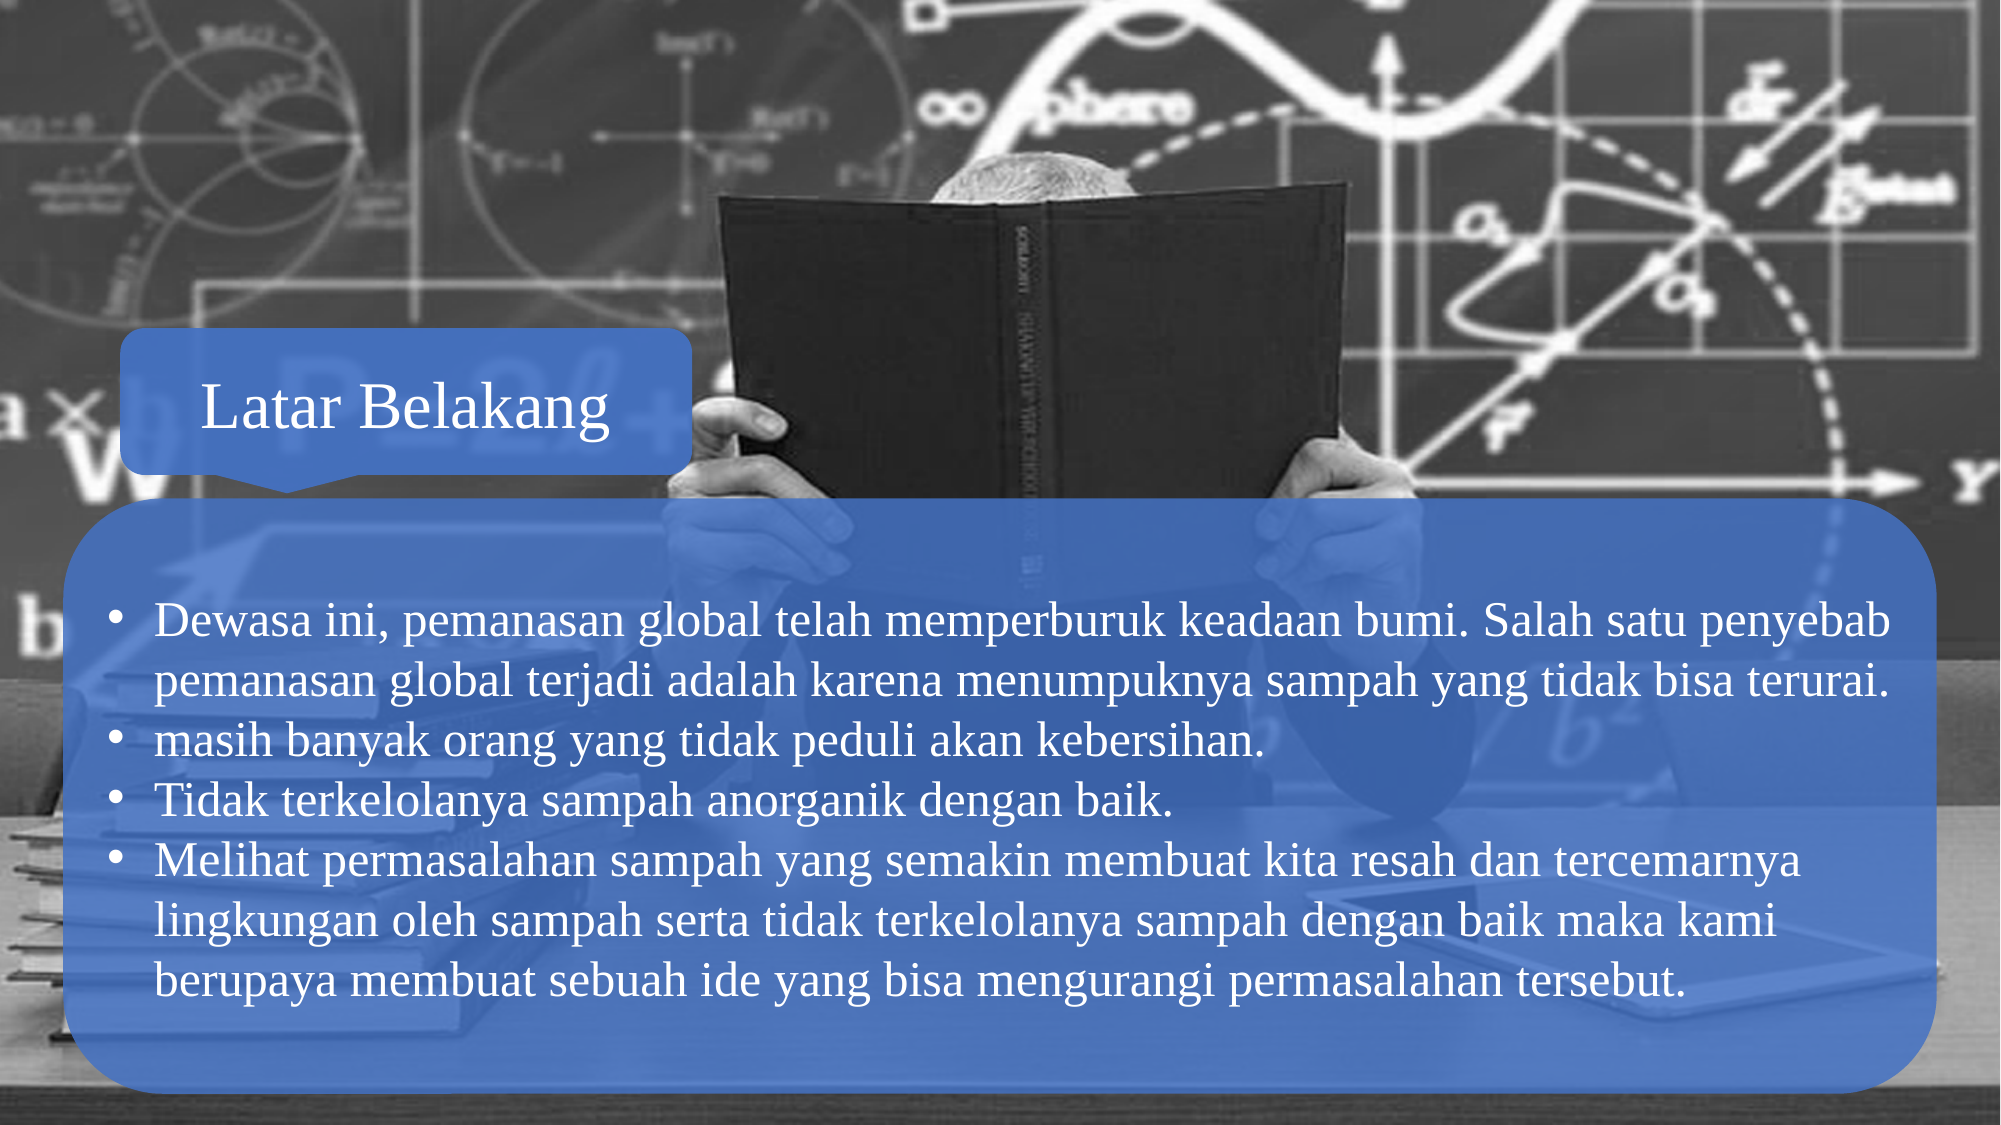

Latar Belakang
Dewasa ini, pemanasan global telah memperburuk keadaan bumi. Salah satu penyebab pemanasan global terjadi adalah karena menumpuknya sampah yang tidak bisa terurai.
masih banyak orang yang tidak peduli akan kebersihan.
Tidak terkelolanya sampah anorganik dengan baik.
Melihat permasalahan sampah yang semakin membuat kita resah dan tercemarnya lingkungan oleh sampah serta tidak terkelolanya sampah dengan baik maka kami berupaya membuat sebuah ide yang bisa mengurangi permasalahan tersebut.